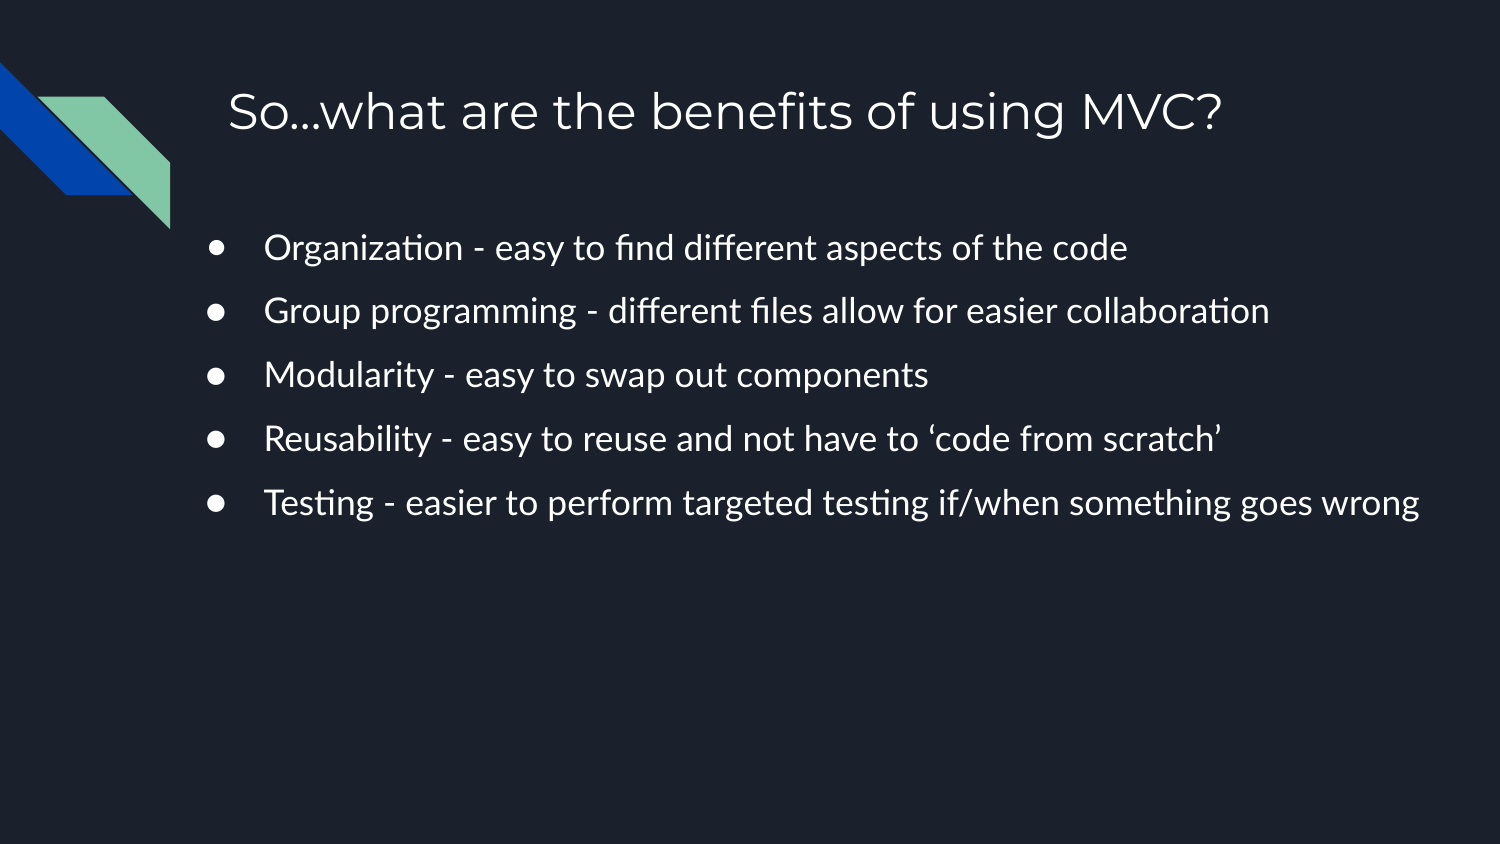

# So…what are the benefits of using MVC?
Organization - easy to find different aspects of the code
Group programming - different files allow for easier collaboration
Modularity - easy to swap out components
Reusability - easy to reuse and not have to ‘code from scratch’
Testing - easier to perform targeted testing if/when something goes wrong